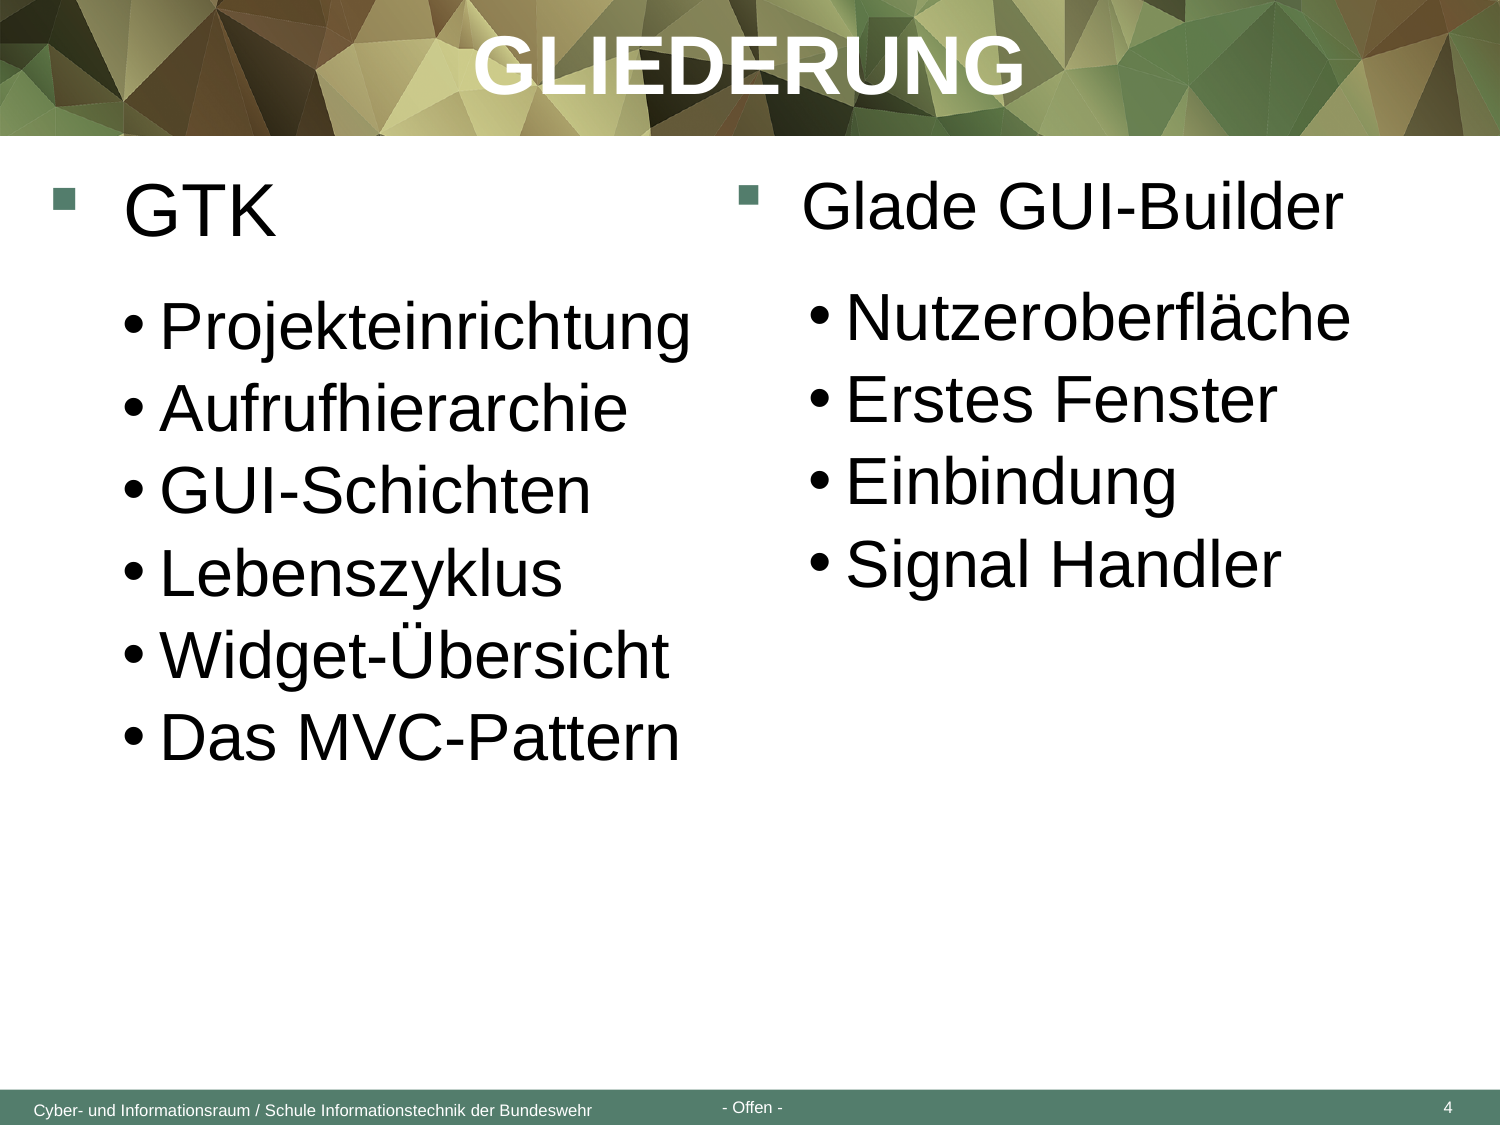

Gliederung
  GTK
Projekteinrichtung
Aufrufhierarchie
GUI-Schichten
Lebenszyklus
Widget-Übersicht
Das MVC-Pattern
  Glade GUI-Builder
Nutzeroberfläche
Erstes Fenster
Einbindung
Signal Handler

4